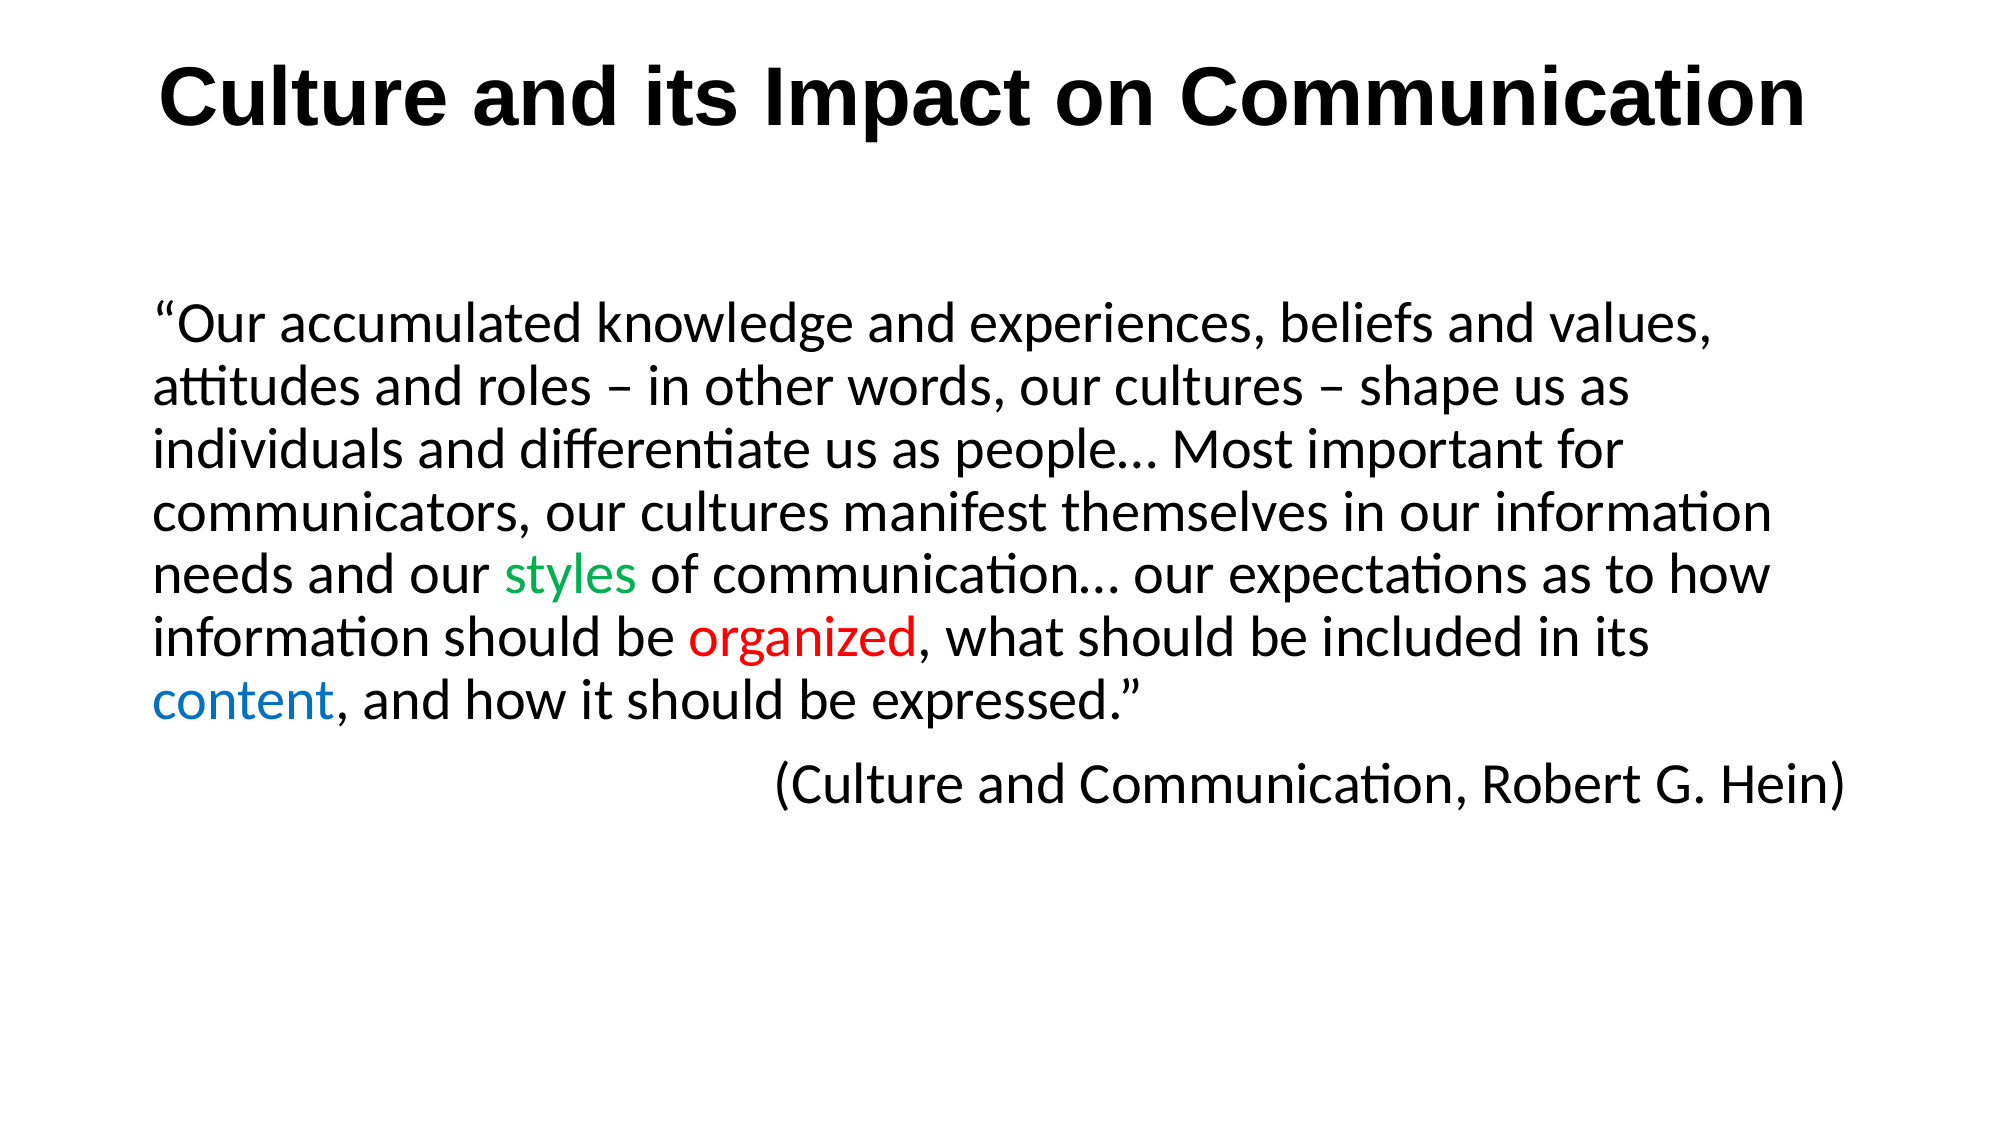

Culture and its Impact on Communication

“Our accumulated knowledge and experiences, beliefs and values, attitudes and roles – in other words, our cultures – shape us as individuals and differentiate us as people… Most important for communicators, our cultures manifest themselves in our information needs and our styles of communication… our expectations as to how information should be organized, what should be included in its content, and how it should be expressed.”
(Culture and Communication, Robert G. Hein)